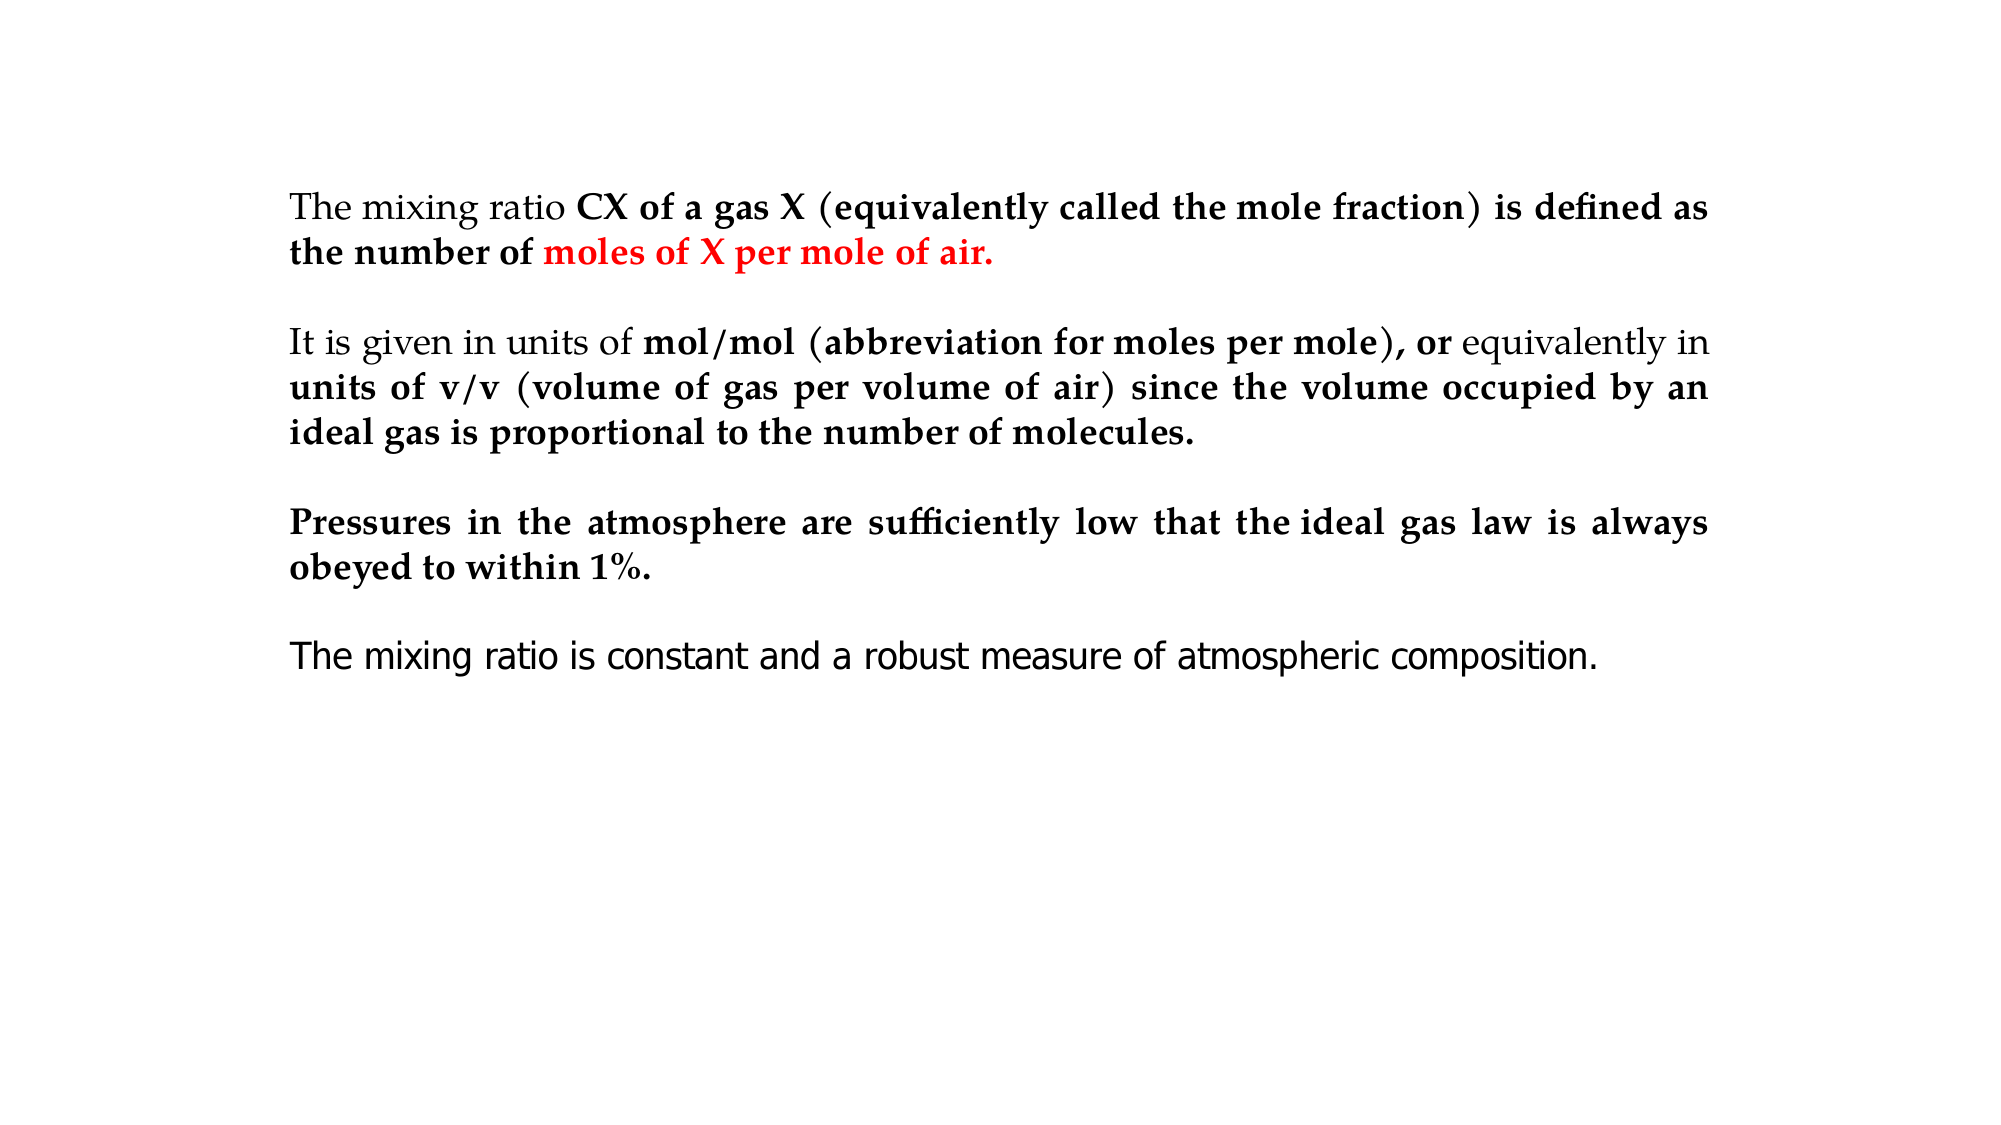

The mixing ratio CX of a gas X (equivalently called the mole fraction) is defined as the number of moles of X per mole of air.

It is given in units of mol/mol (abbreviation for moles per mole), or equivalently in units of v/v (volume of gas per volume of air) since the volume occupied by an ideal gas is proportional to the number of molecules.

Pressures in the atmosphere are sufficiently low that the ideal gas law is always obeyed to within 1%.

The mixing ratio is constant and a robust measure of atmospheric composition.